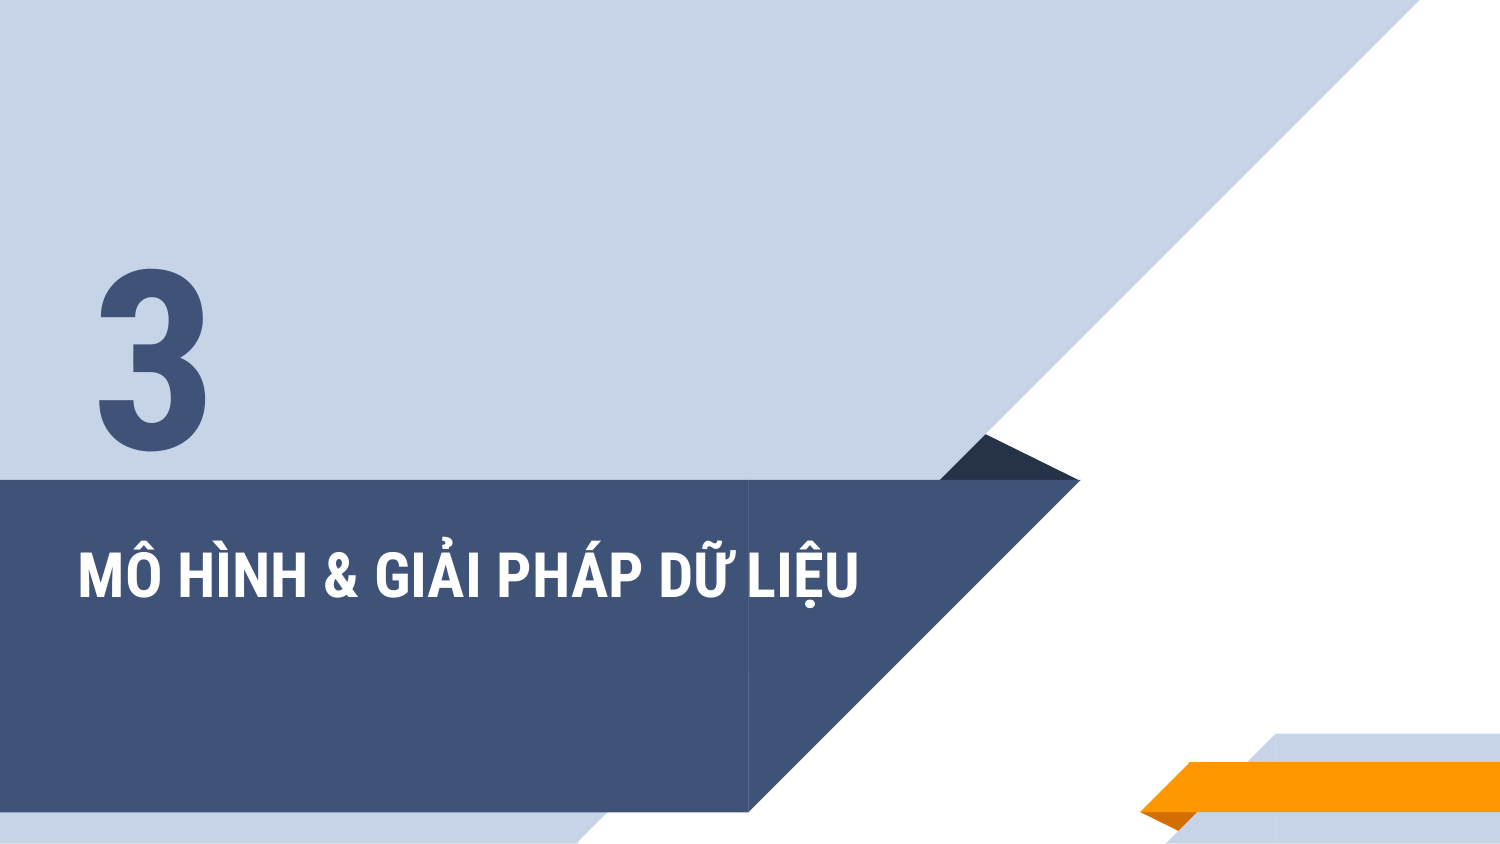

3
# MÔ HÌNH & GIẢI PHÁP DỮ LIỆU